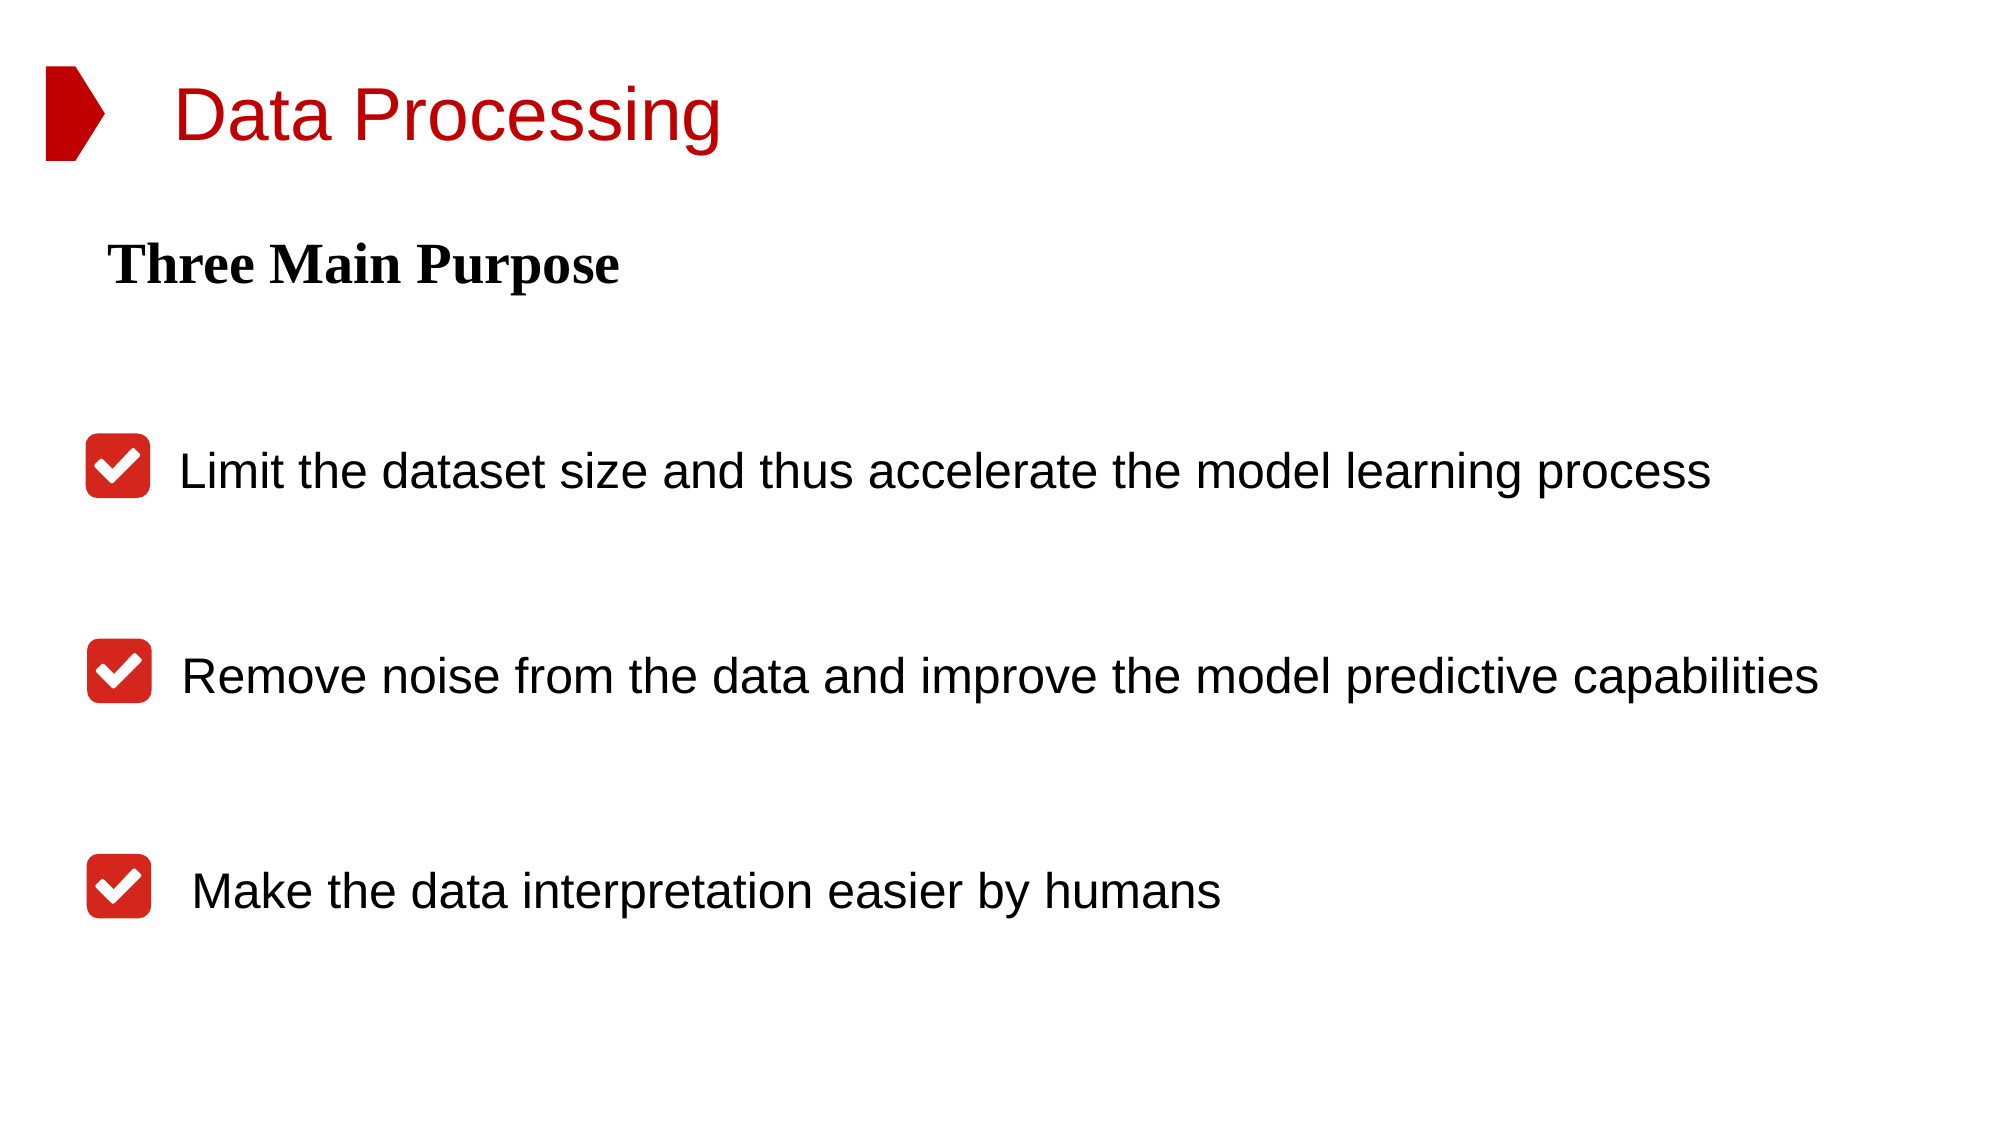

Data Processing

Three Main Purpose
Limit the dataset size and thus accelerate the model learning process

Remove noise from the data and improve the model predictive capabilities

 Make the data interpretation easier by humans